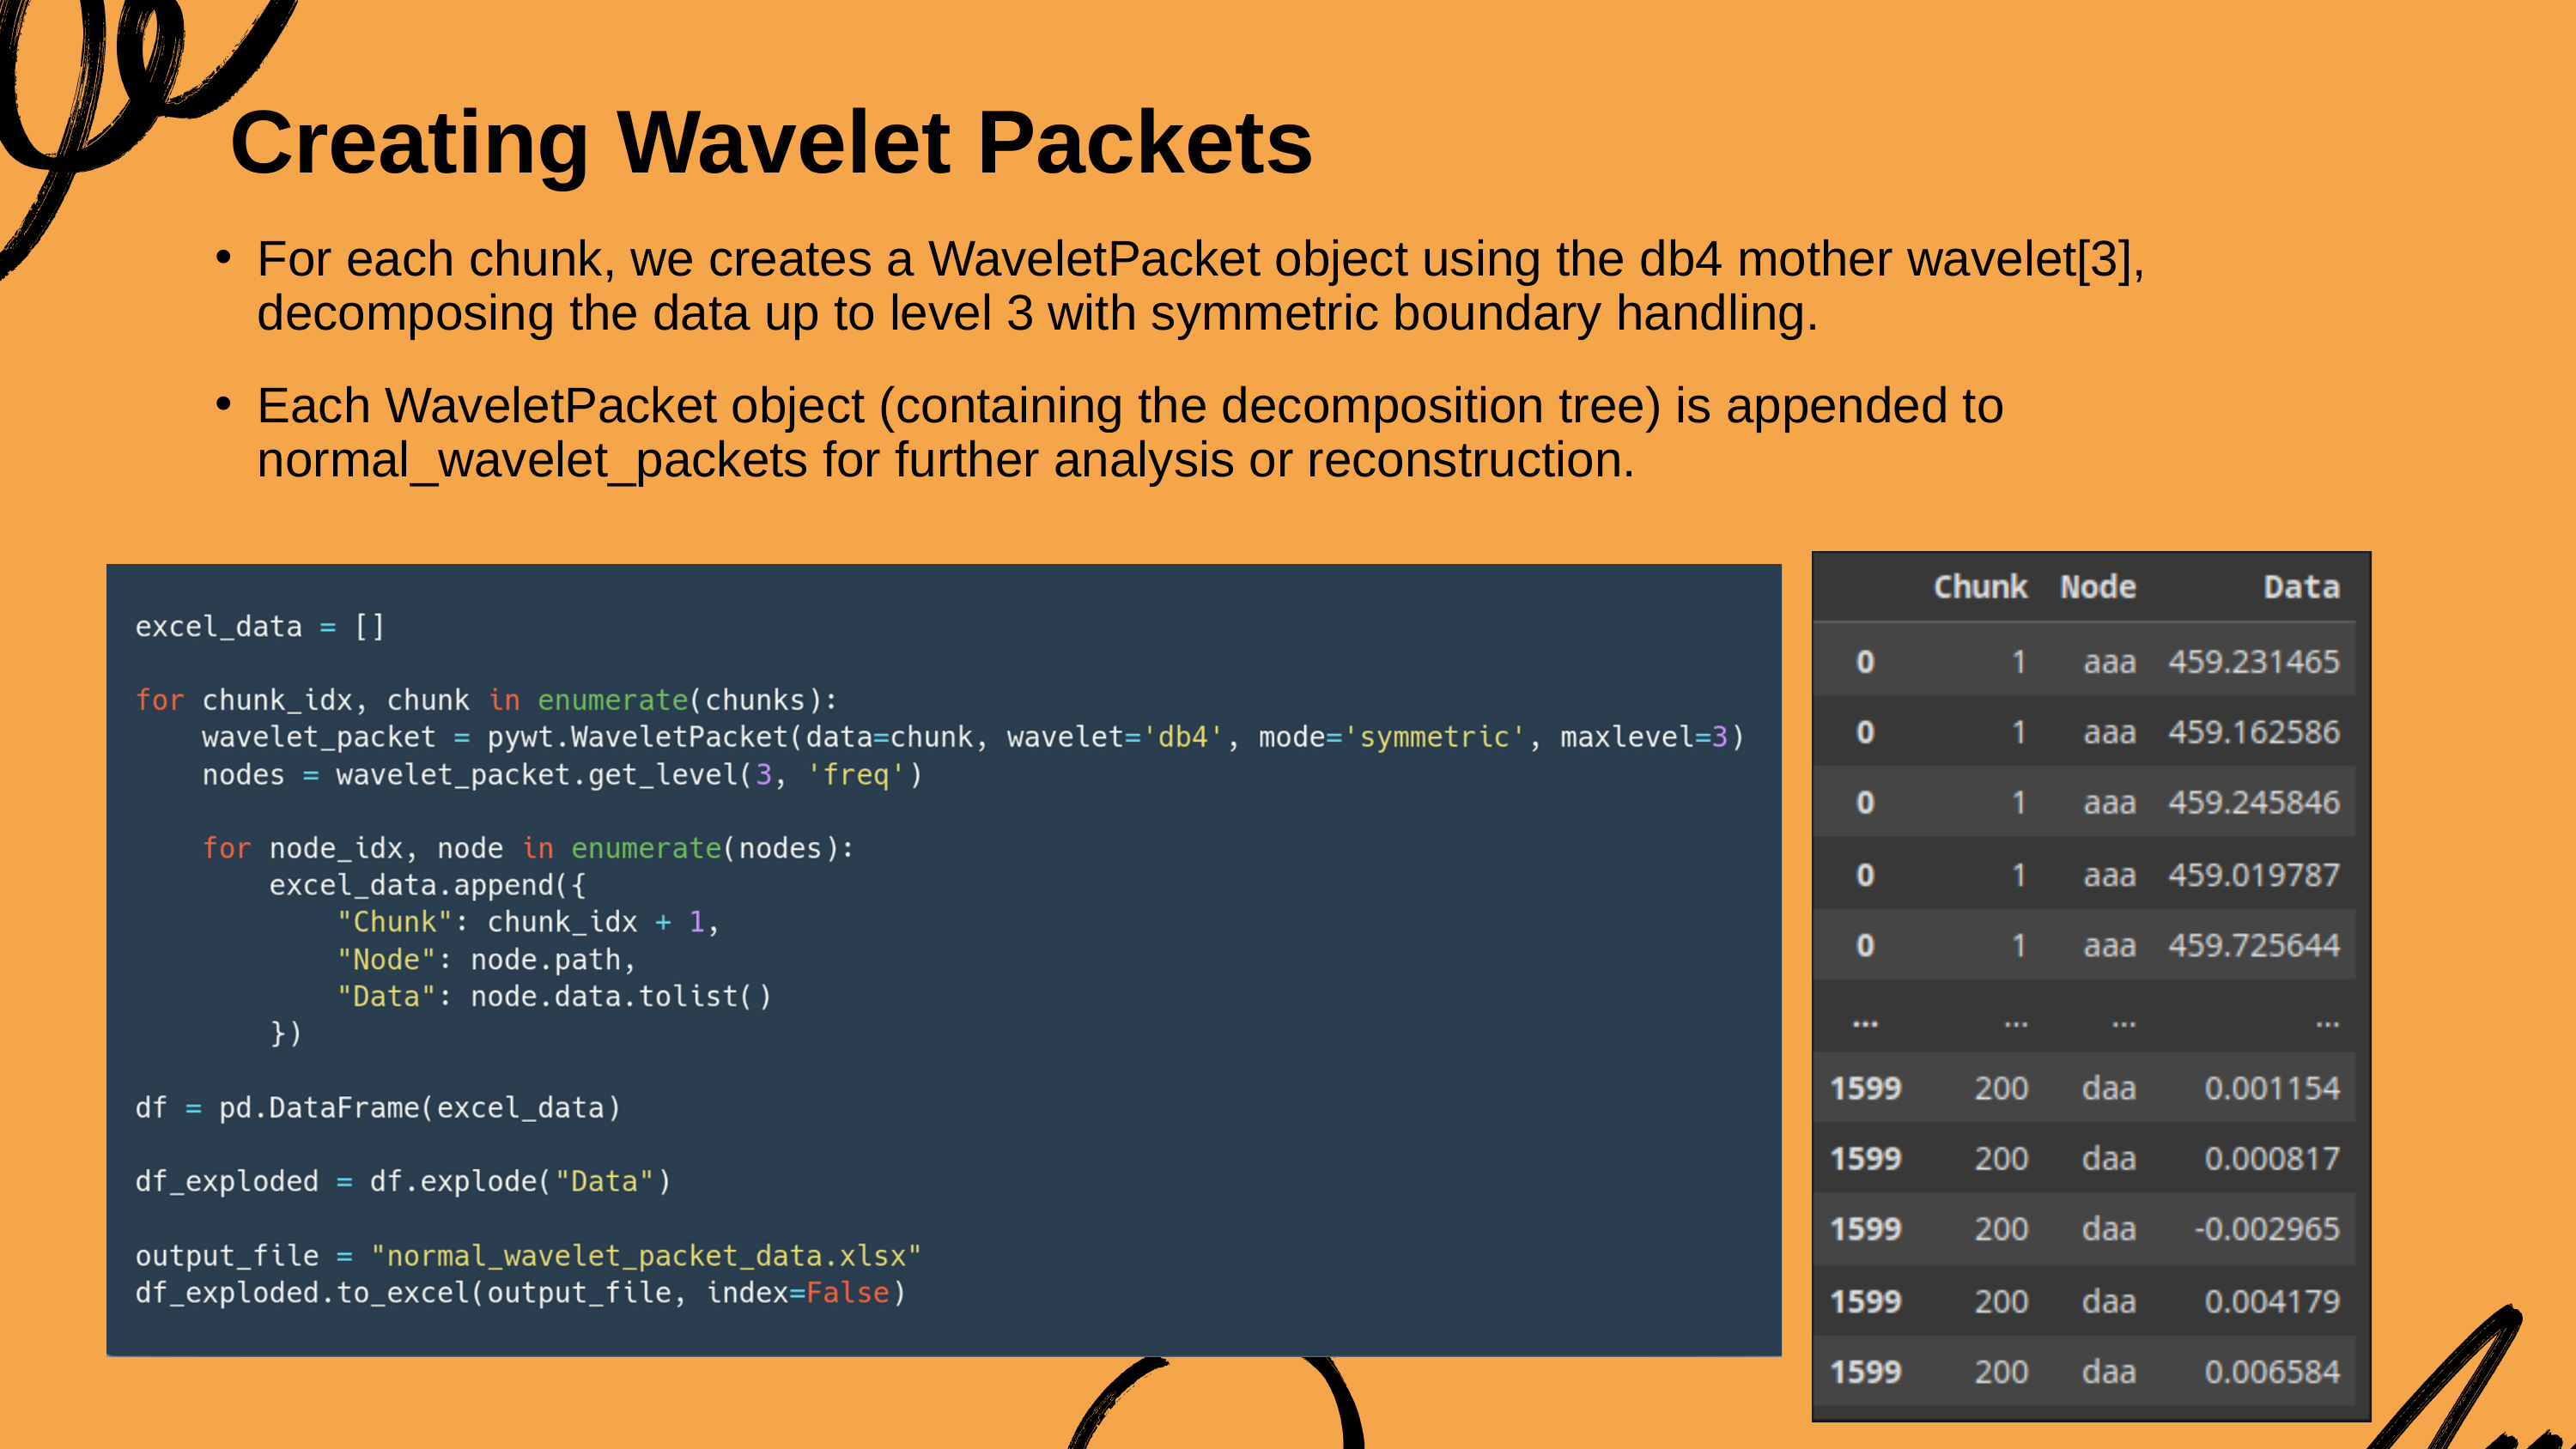

Creating Wavelet Packets
For each chunk, we creates a WaveletPacket object using the db4 mother wavelet[3], decomposing the data up to level 3 with symmetric boundary handling.
Each WaveletPacket object (containing the decomposition tree) is appended to normal_wavelet_packets for further analysis or reconstruction.